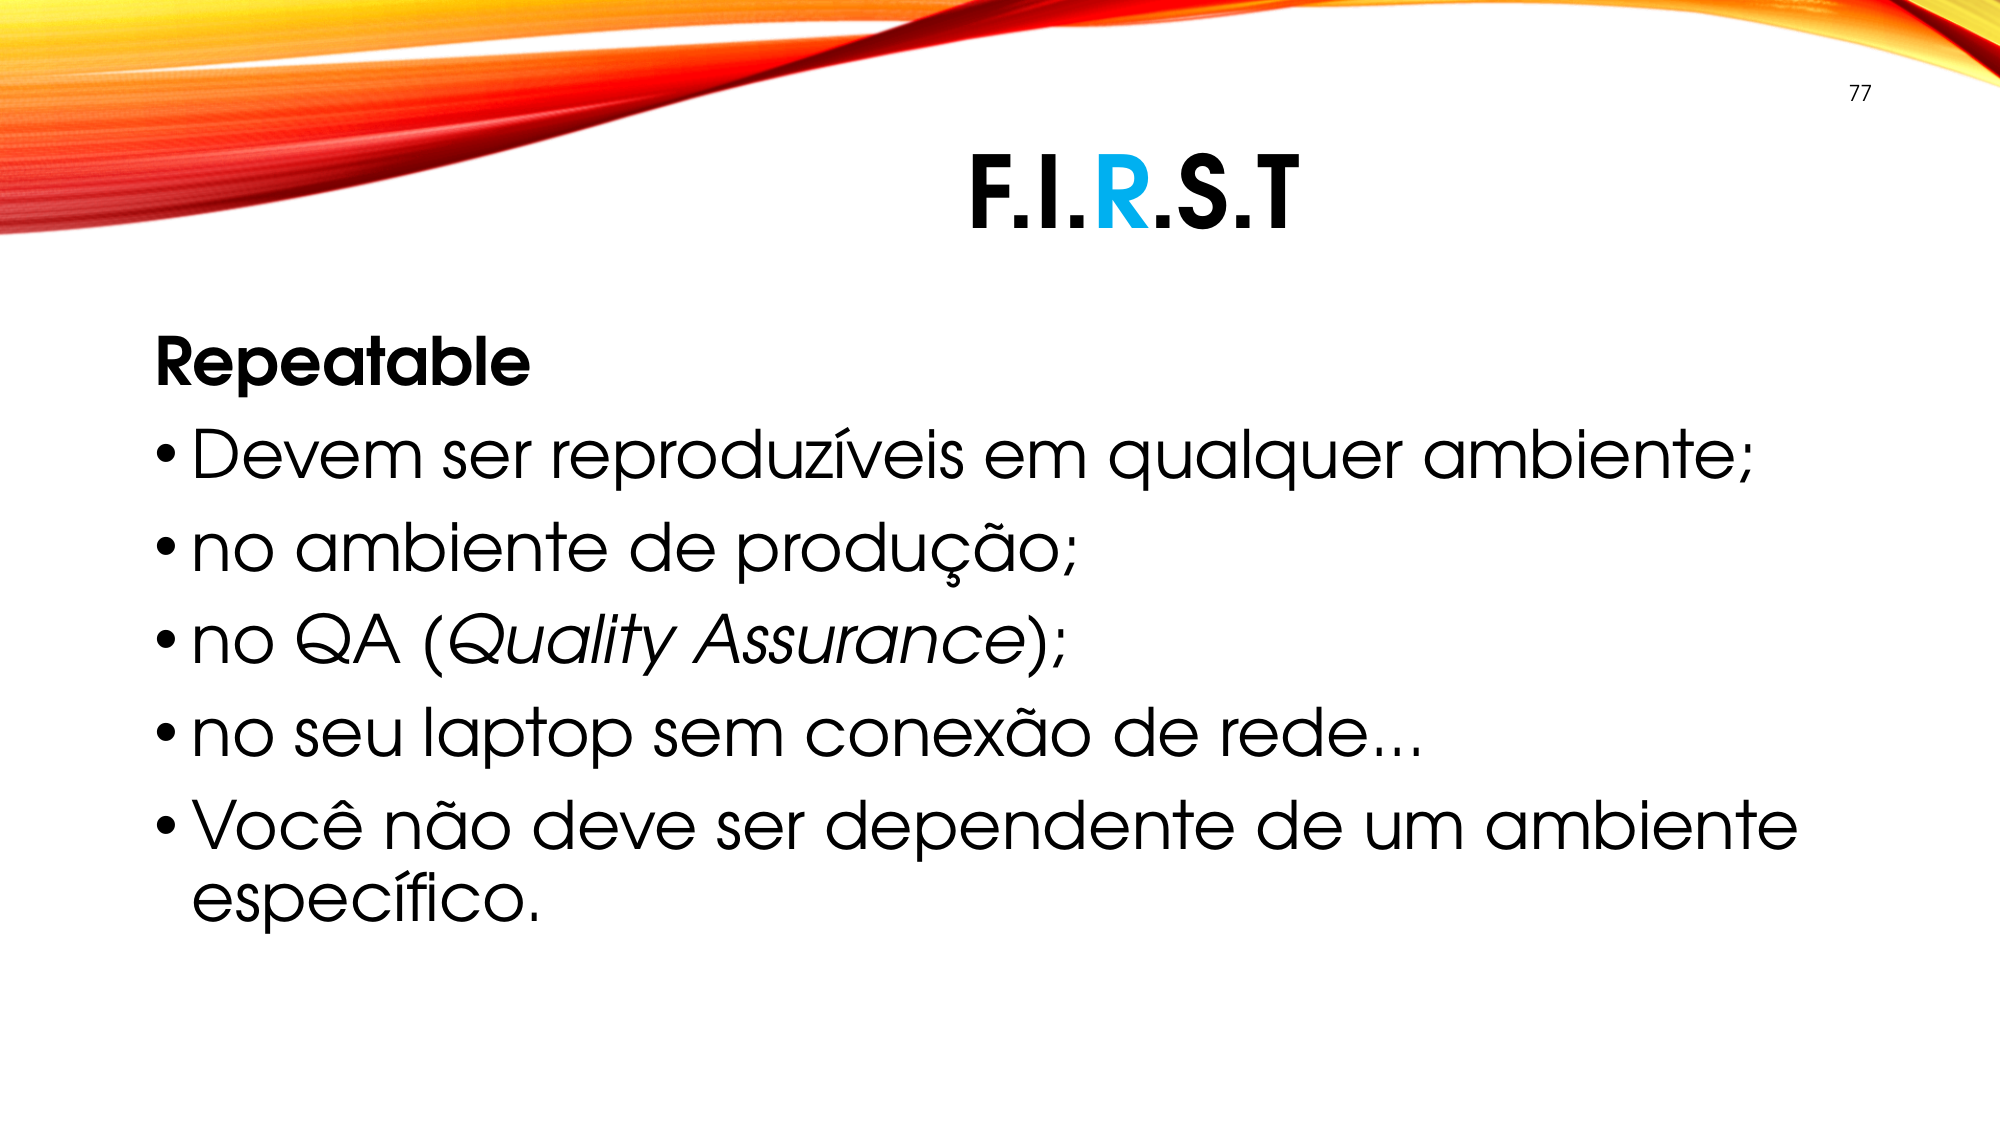

77
# F.I.R.S.T
Repeatable
Devem ser reproduzíveis em qualquer ambiente;
no ambiente de produção;
no QA (Quality Assurance);
no seu laptop sem conexão de rede...
Você não deve ser dependente de um ambiente específico.